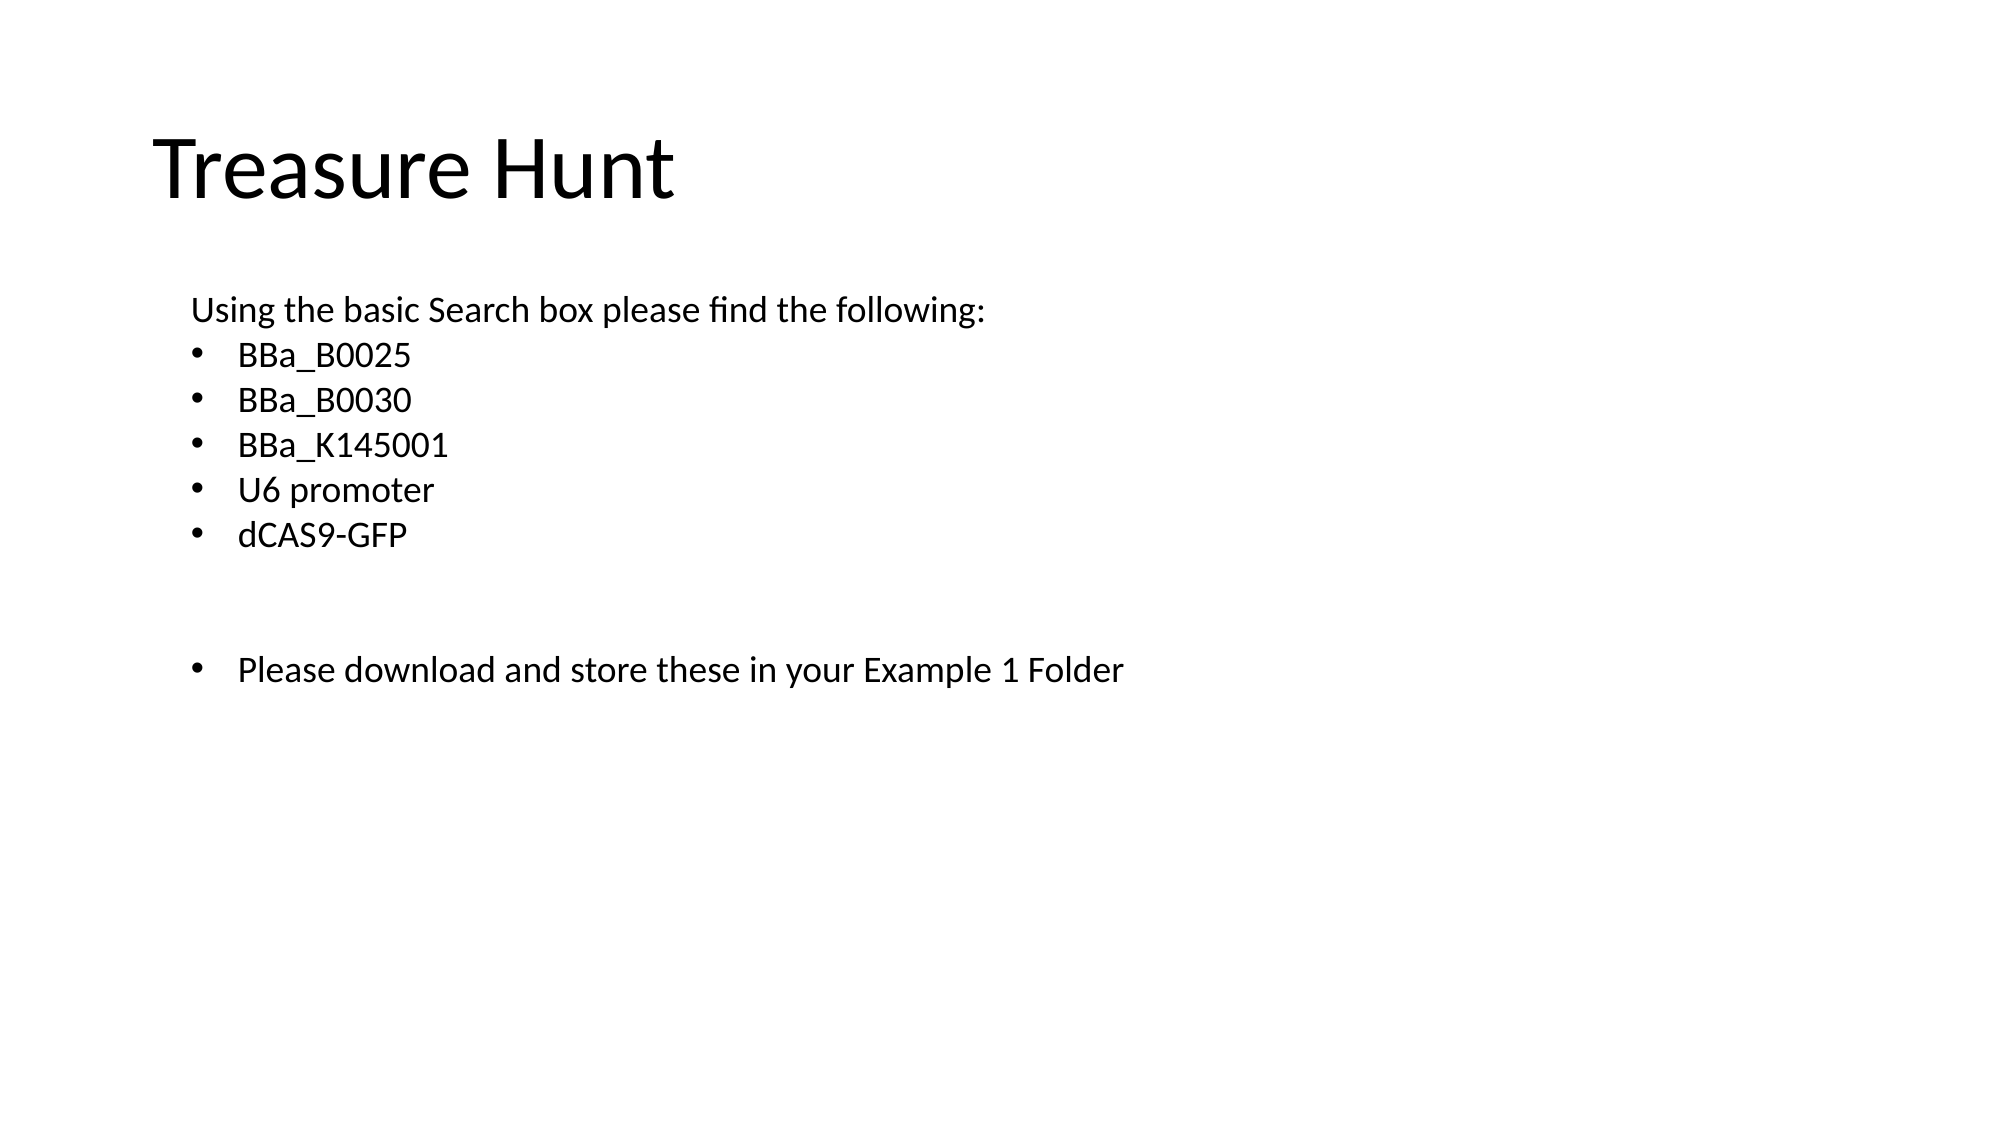

# Treasure Hunt
Using the basic Search box please find the following:
BBa_B0025
BBa_B0030
BBa_K145001
U6 promoter
dCAS9-GFP

Please download and store these in your Example 1 Folder